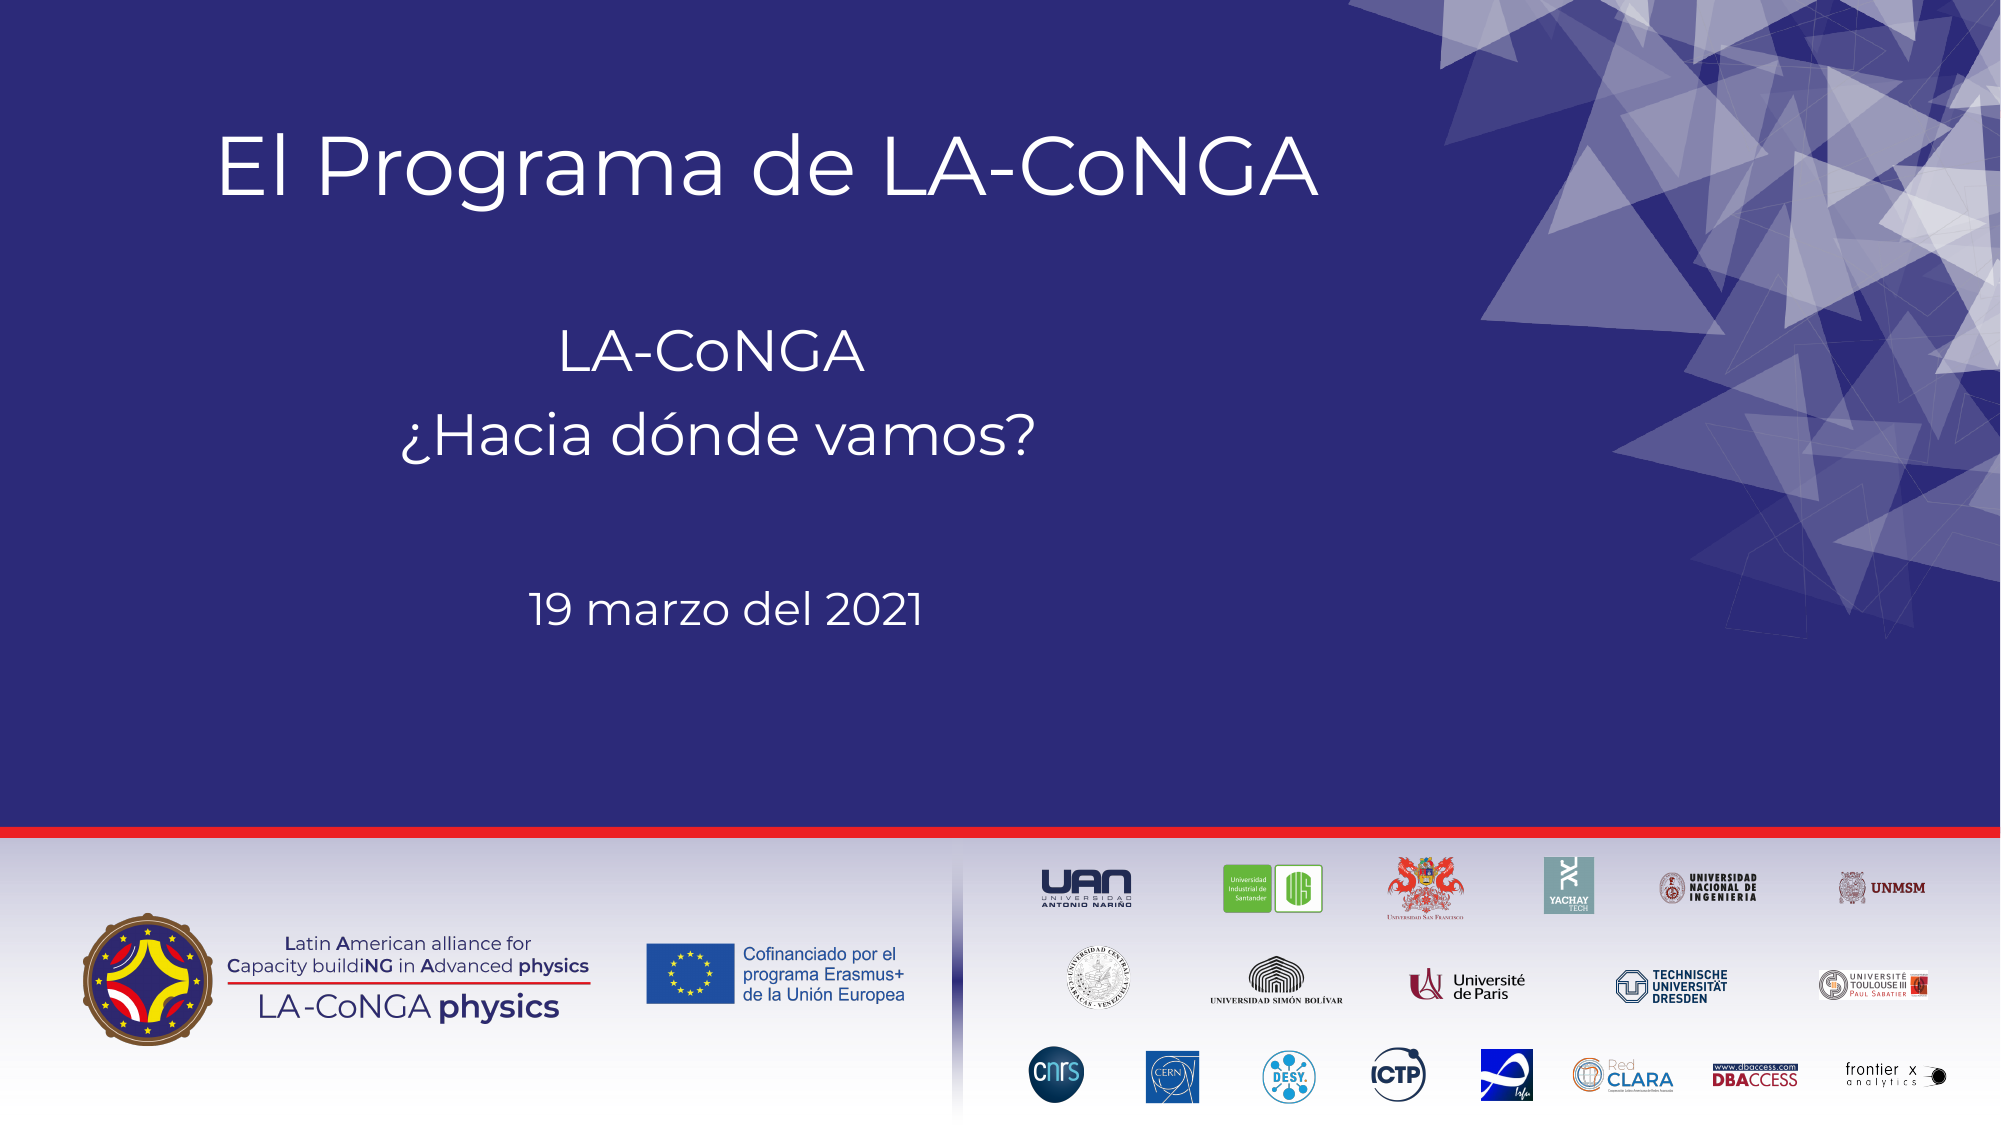

# El Programa de LA-CoNGA
LA-CoNGA
¿Hacia dónde vamos?
19 marzo del 2021